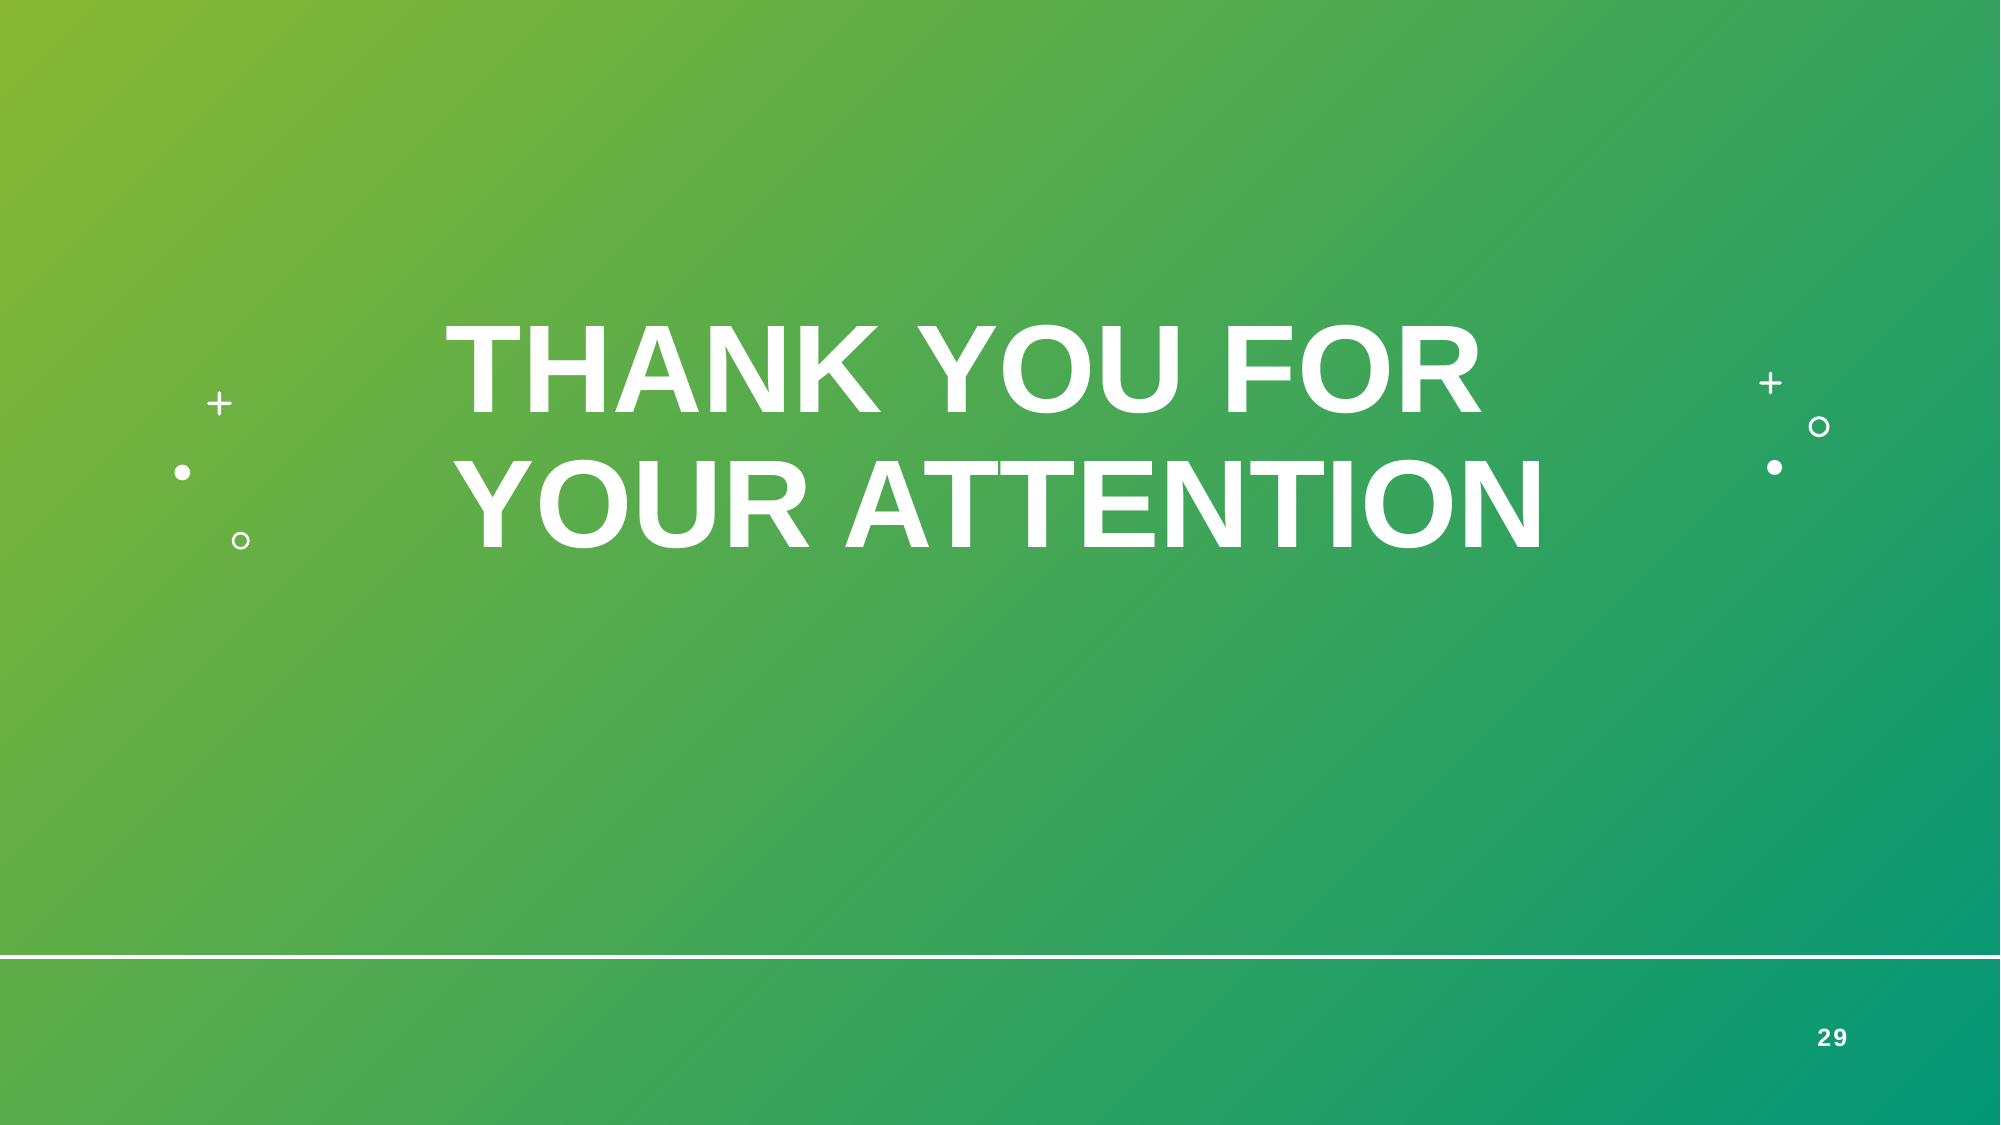

# Thank You For   Your attention

29